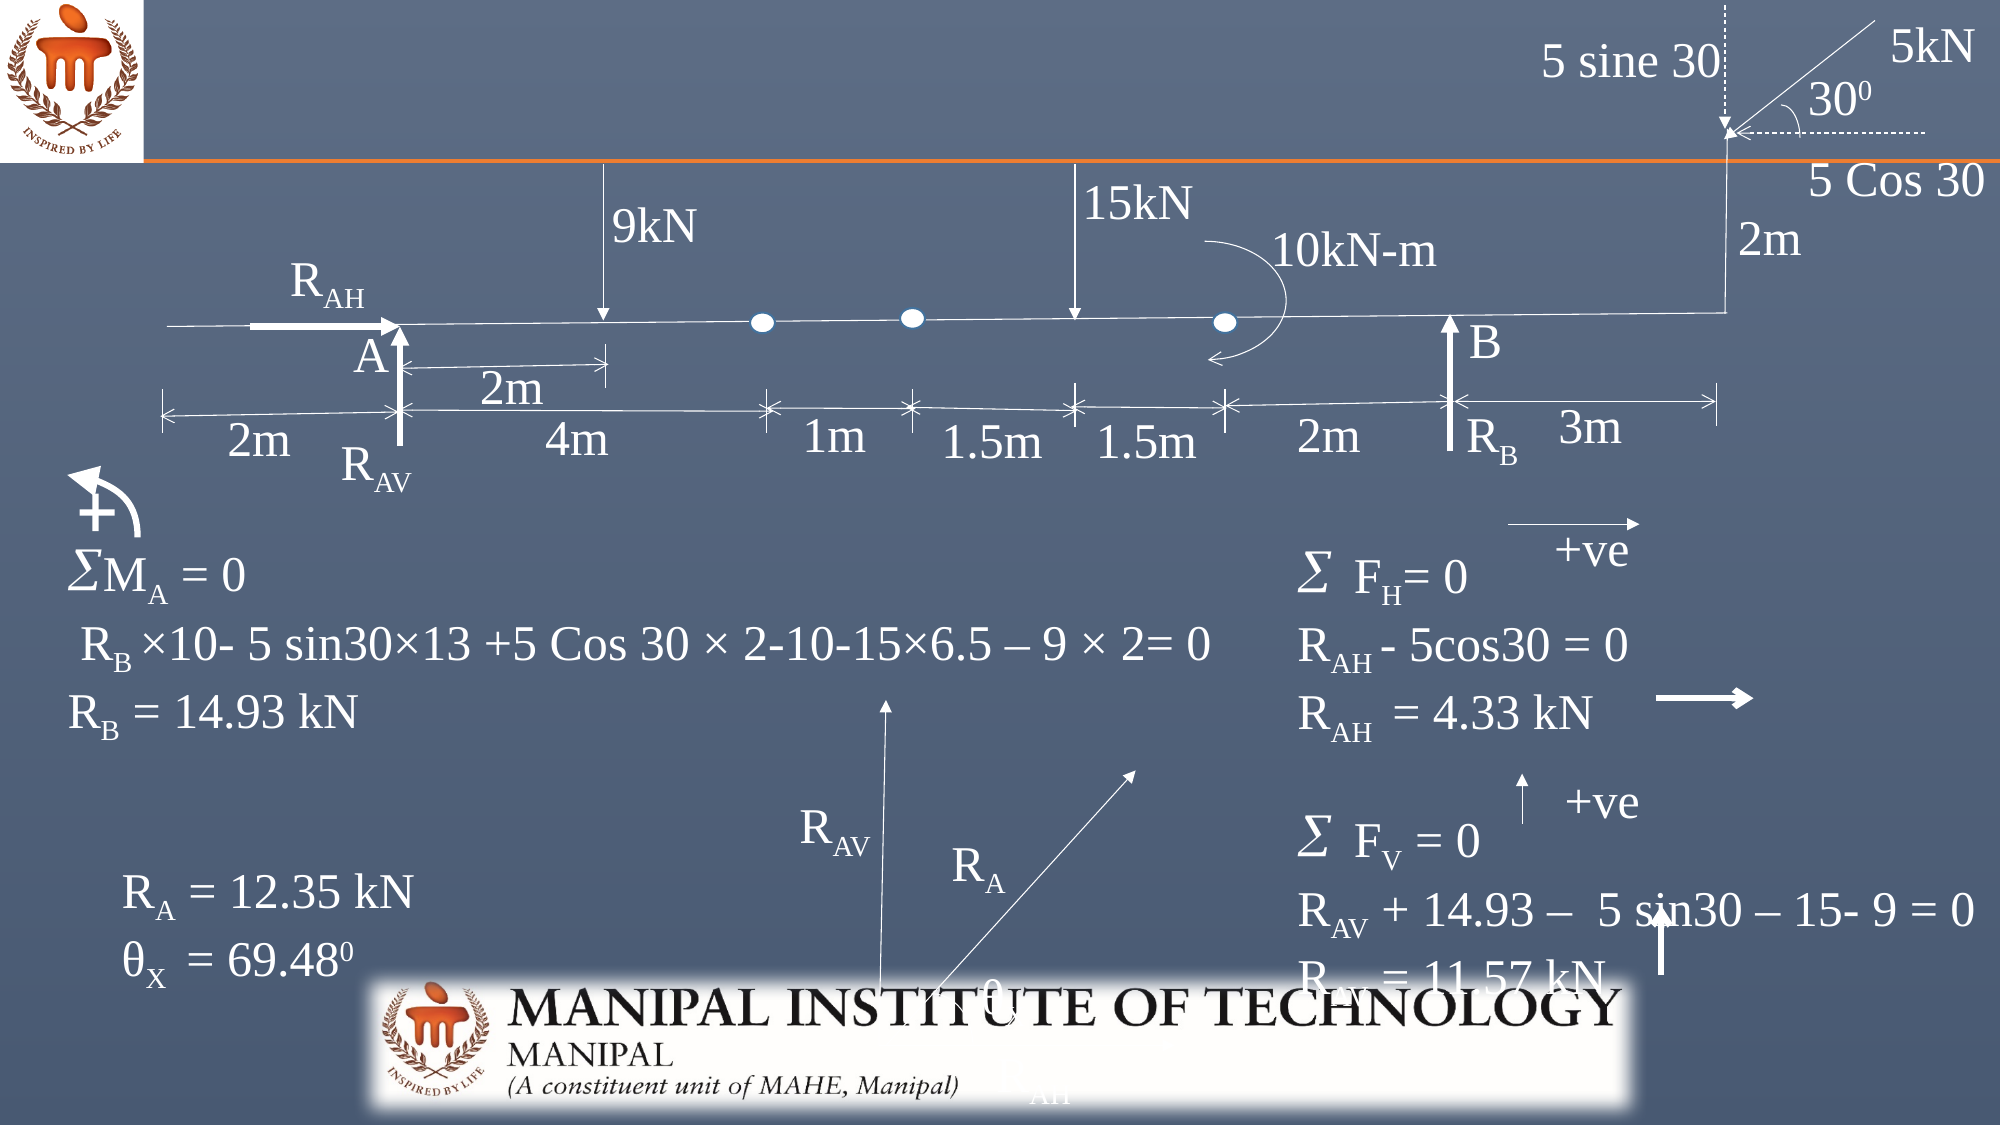

5kN
5 sine 30
300

5 Cos 30
15kN
9kN
2m
10kN-m
RAH

B

A
2m
3m
1m
2m
RB
4m
2m
1.5m
1.5m
RAV

+ve
FH= 0
RAH - 5cos30 = 0
RAH  = 4.33 kN

FV = 0
RAV + 14.93 –  5 sin30 – 15- 9 = 0
RAV = 11.57 kN
MA = 0
 RB ×10- 5 sin30×13 +5 Cos 30 × 2-10-15×6.5 – 9 × 2= 0
RB = 14.93 kN
+ve
RAV
RA
RA = 12.35 kN
θX  = 69.480

θX

RAH